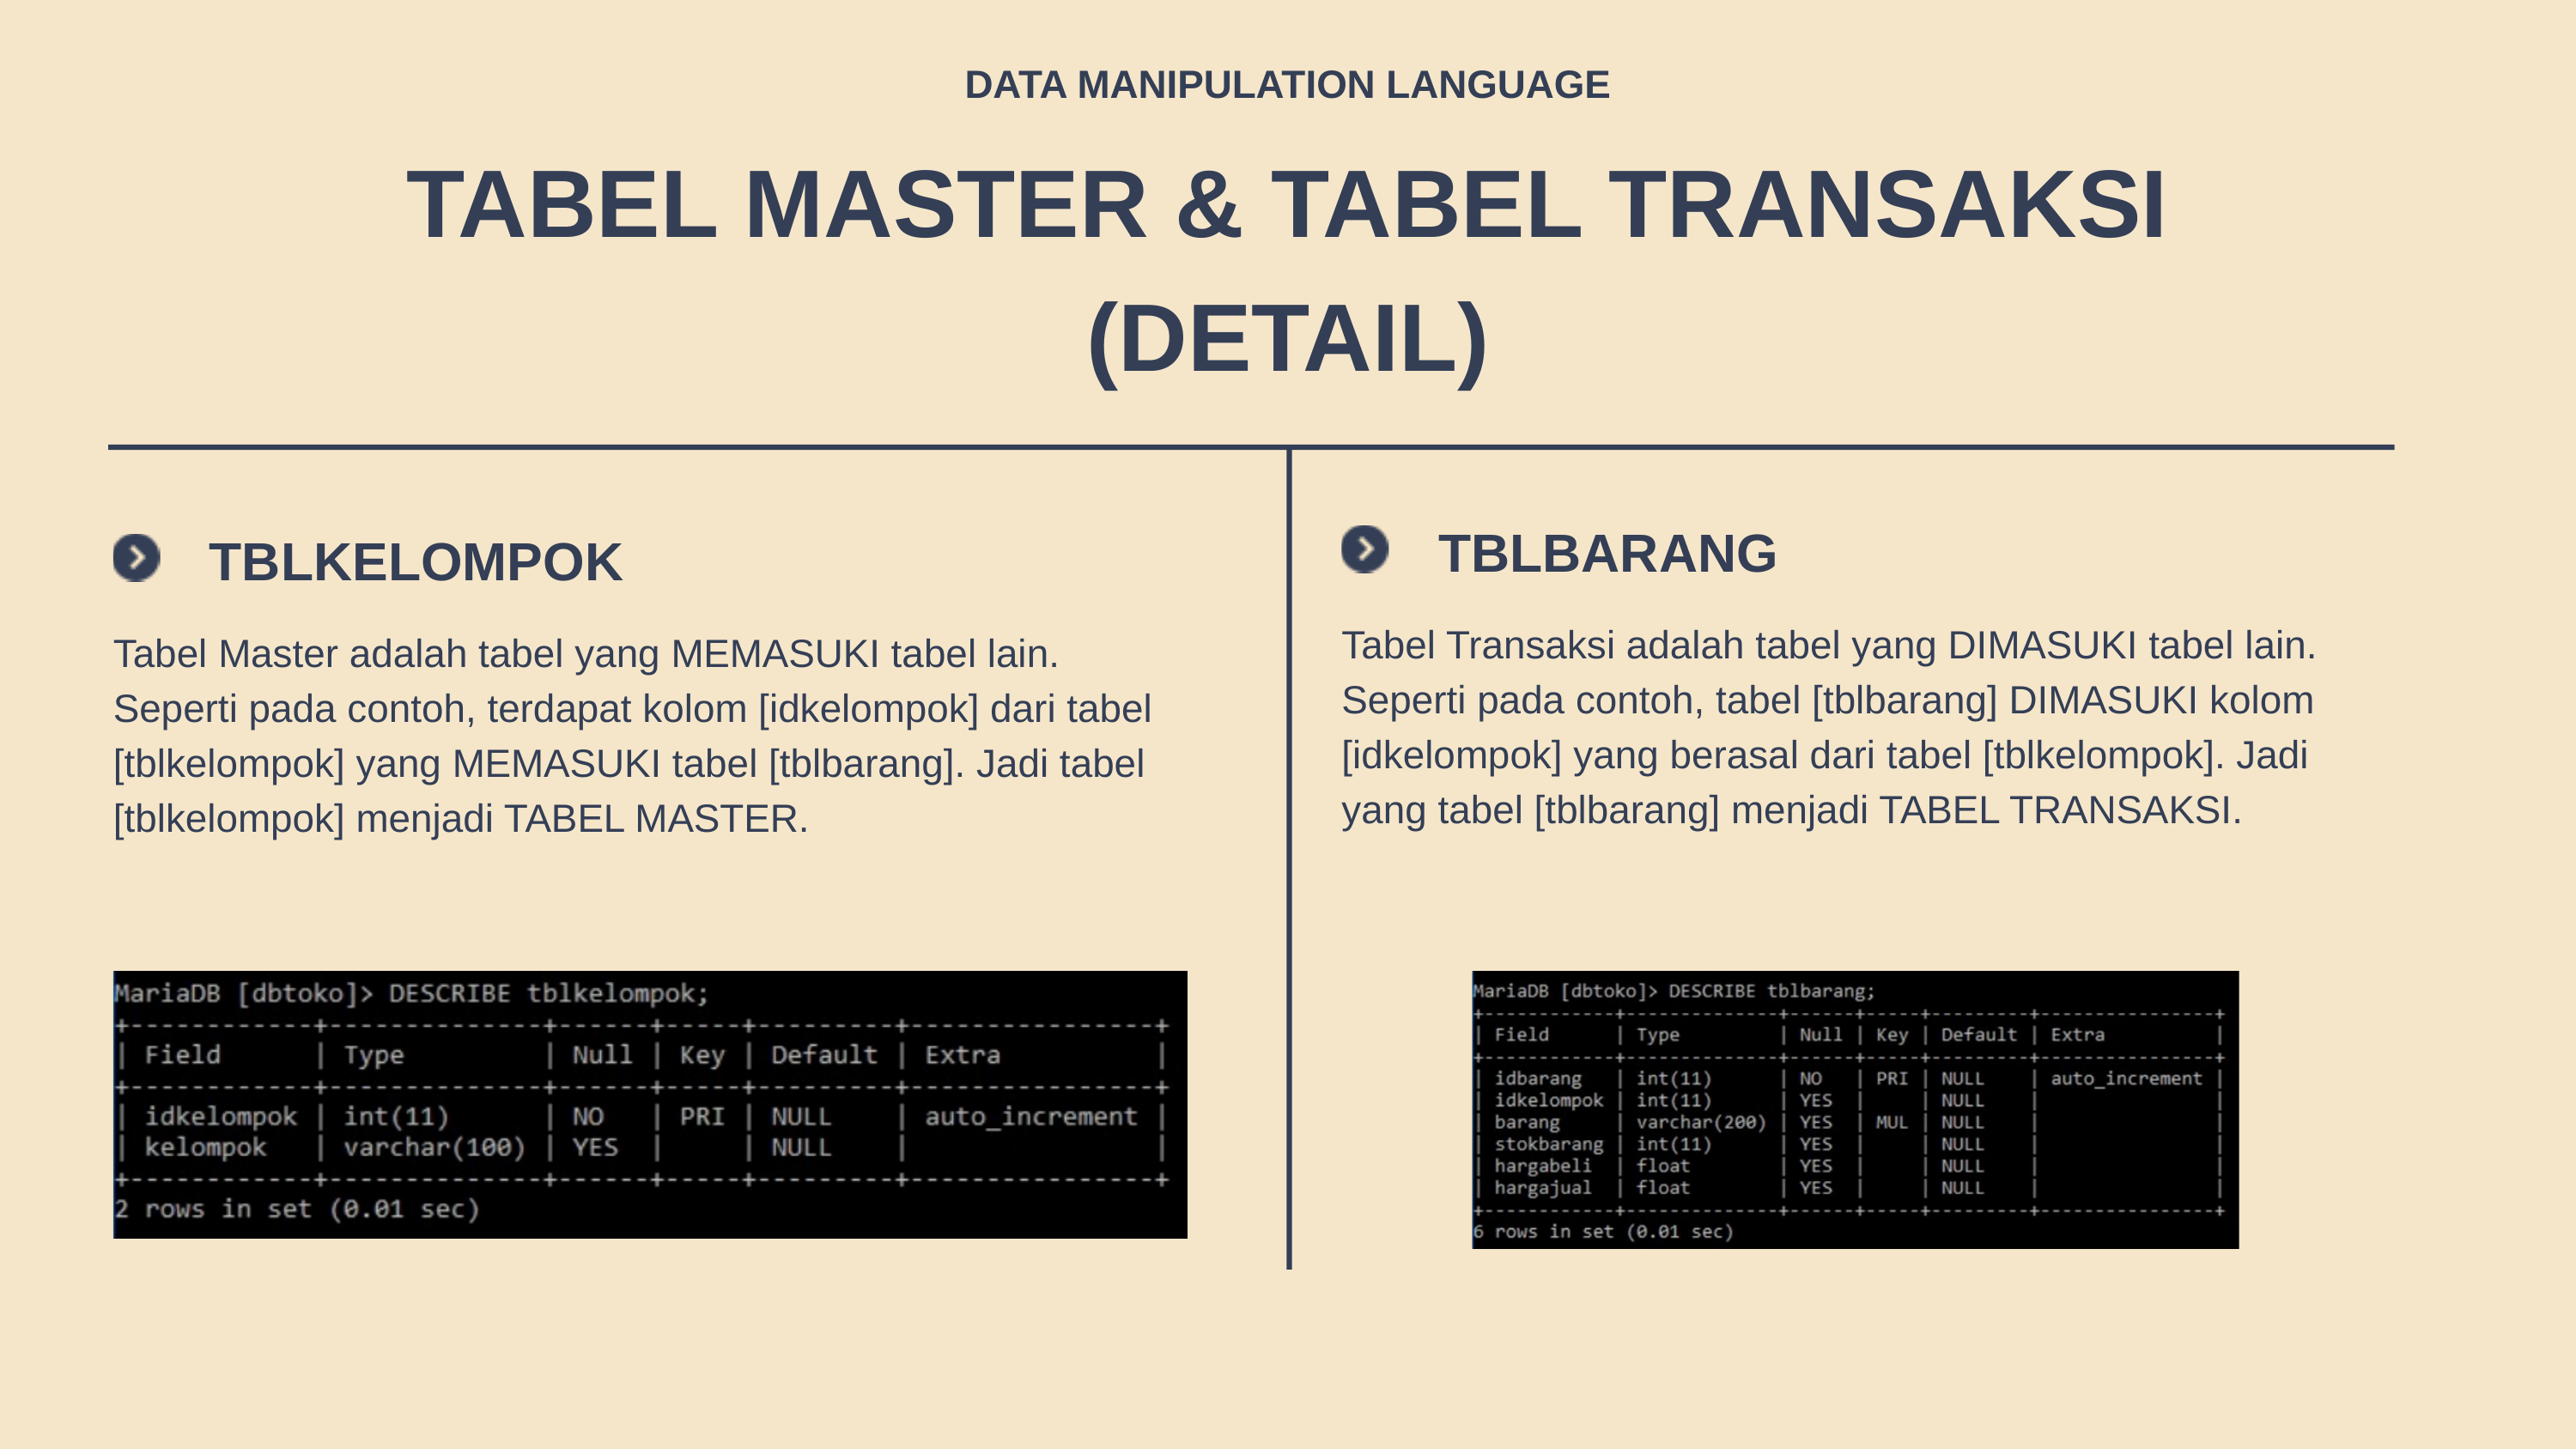

DATA MANIPULATION LANGUAGE
TABEL MASTER & TABEL TRANSAKSI (DETAIL)

TBLBARANG
TBLKELOMPOK

Tabel Transaksi adalah tabel yang DIMASUKI tabel lain. Seperti pada contoh, tabel [tblbarang] DIMASUKI kolom [idkelompok] yang berasal dari tabel [tblkelompok]. Jadi yang tabel [tblbarang] menjadi TABEL TRANSAKSI.
Tabel Master adalah tabel yang MEMASUKI tabel lain. Seperti pada contoh, terdapat kolom [idkelompok] dari tabel [tblkelompok] yang MEMASUKI tabel [tblbarang]. Jadi tabel [tblkelompok] menjadi TABEL MASTER.